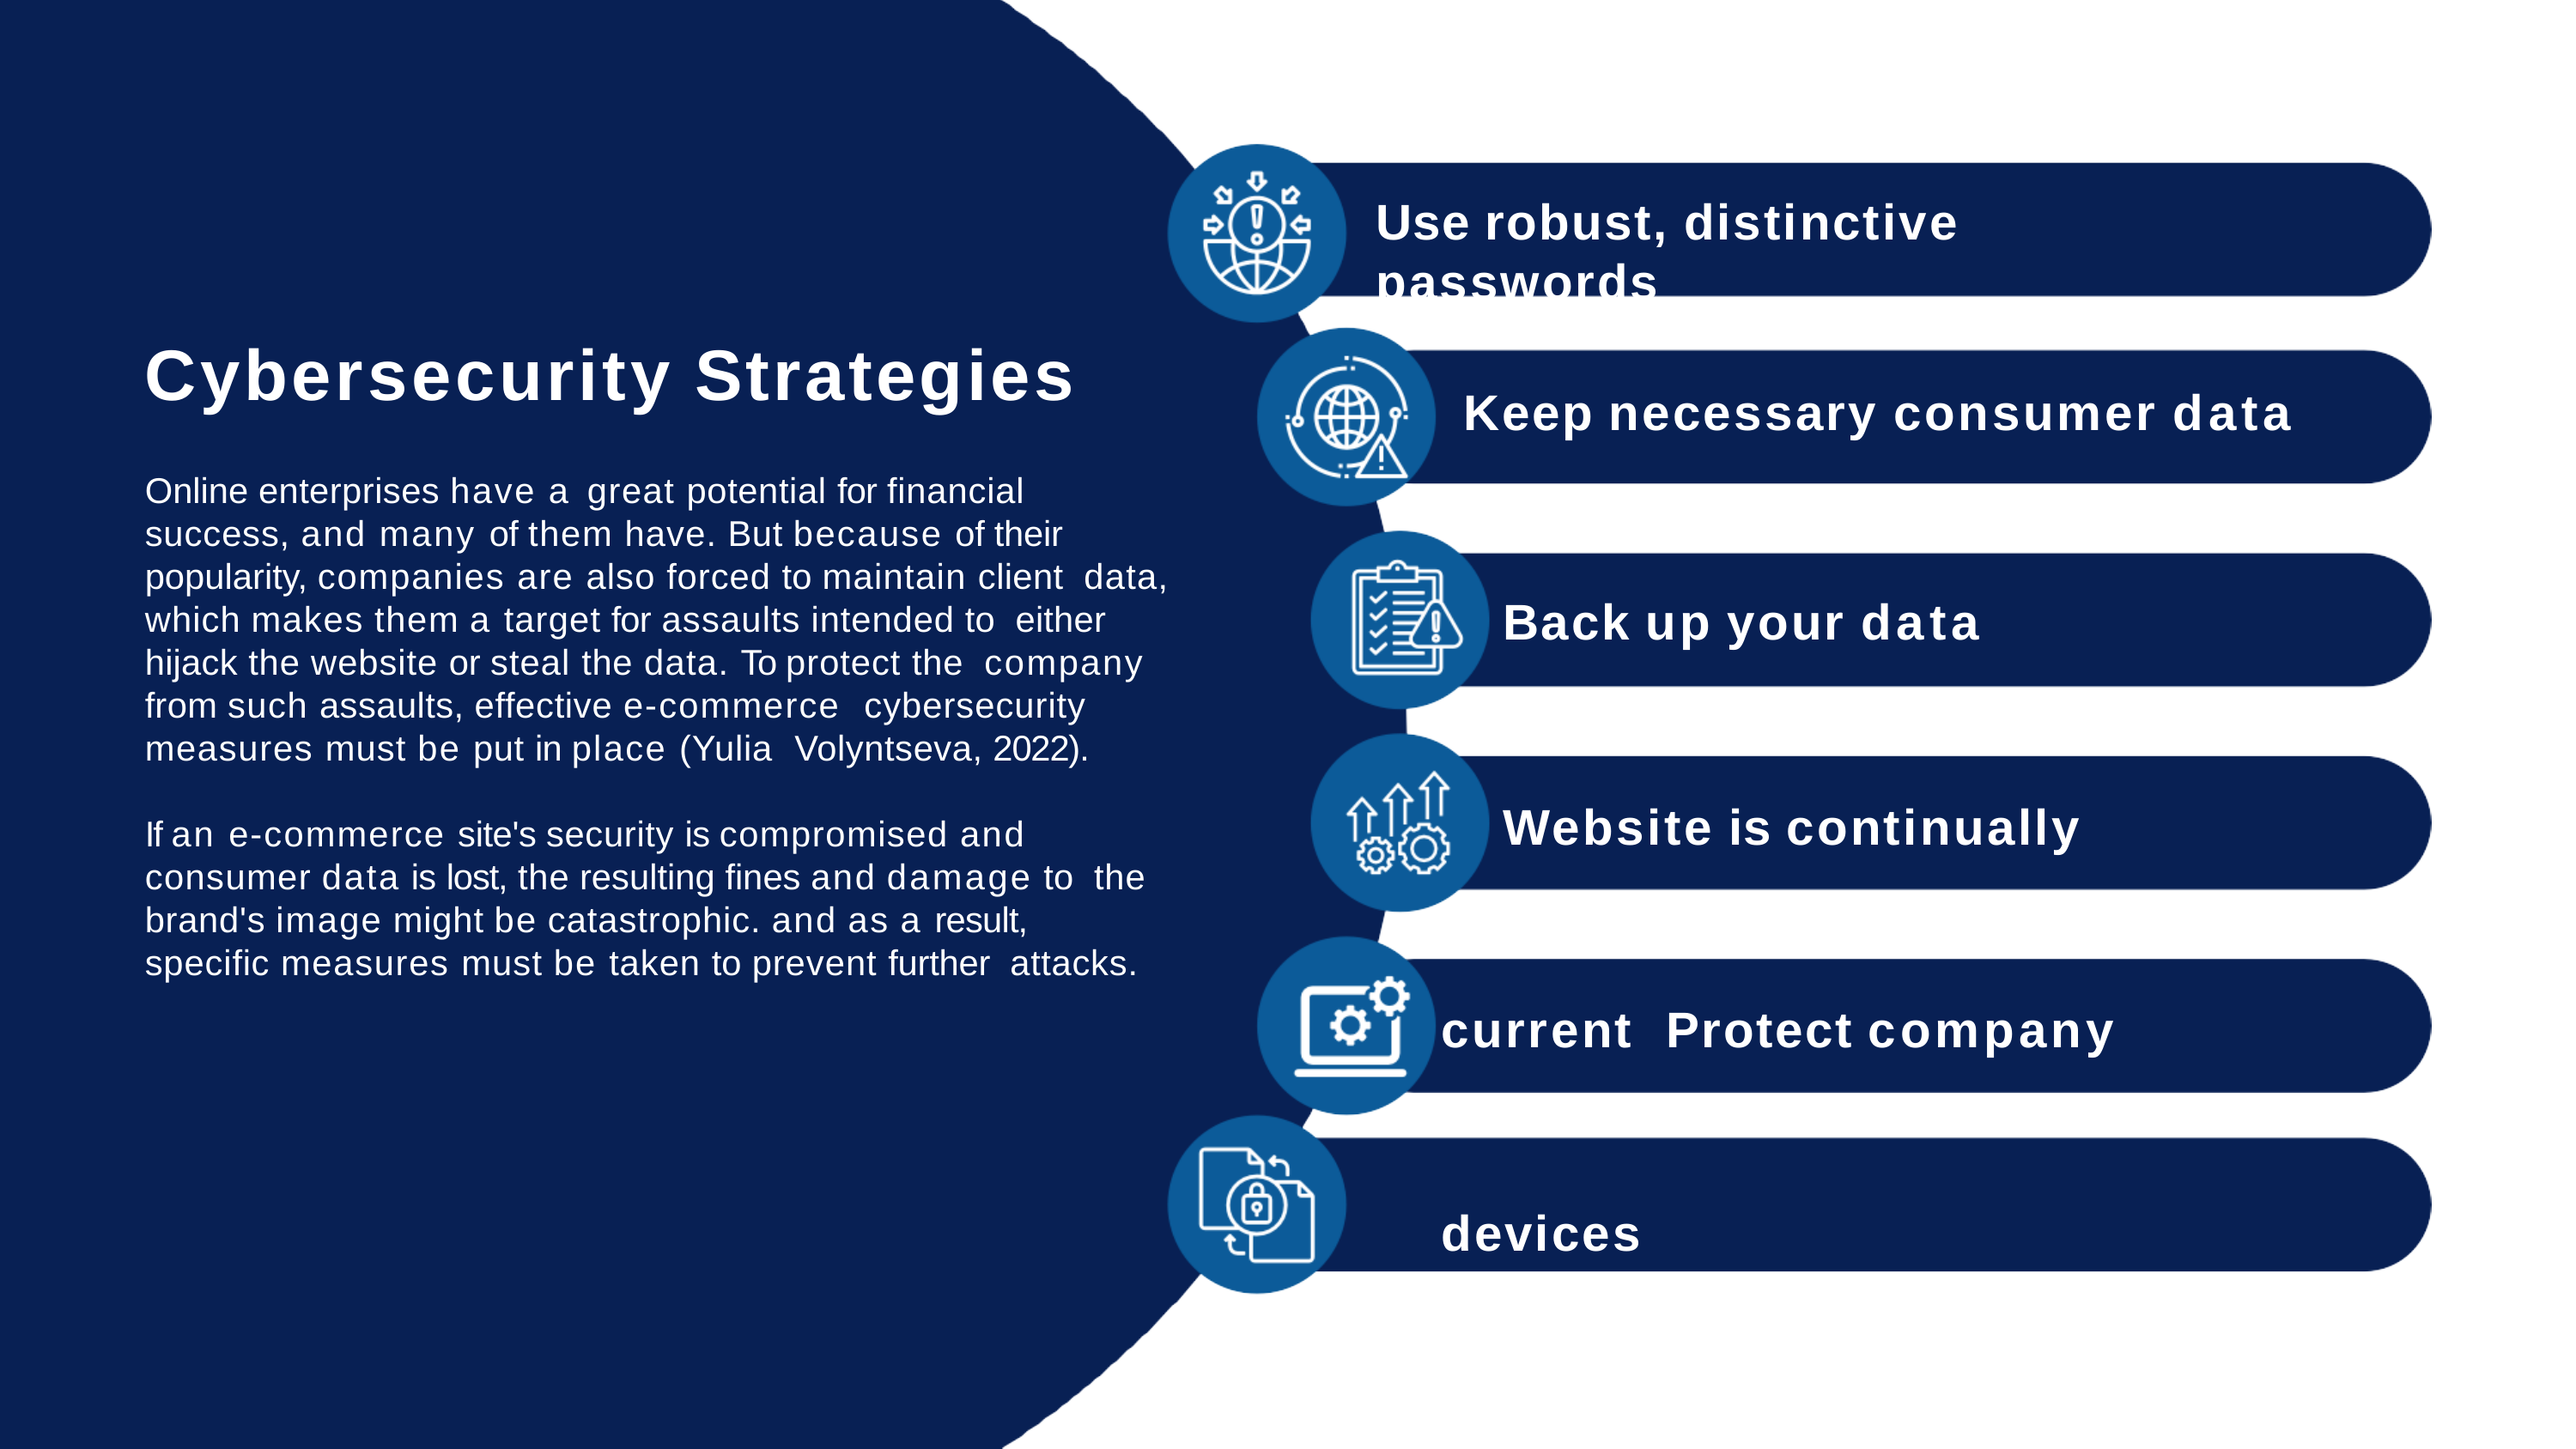

# Use robust, distinctive passwords
Cybersecurity Strategies
Online enterprises have a great potential for financial  success, and many of them have. But because of their  popularity, companies are also forced to maintain client  data, which makes them a target for assaults intended to  either hijack the website or steal the data. To protect the  company from such assaults, effective e-commerce  cybersecurity measures must be put in place (Yulia  Volyntseva, 2022).
If an e-commerce site's security is compromised and  consumer data is lost, the resulting fines and damage to  the brand's image might be catastrophic. and as a result,  specific measures must be taken to prevent further  attacks.
Keep necessary consumer data

Back up your data
Website is continually current  Protect company devices

Review all third-party integrations